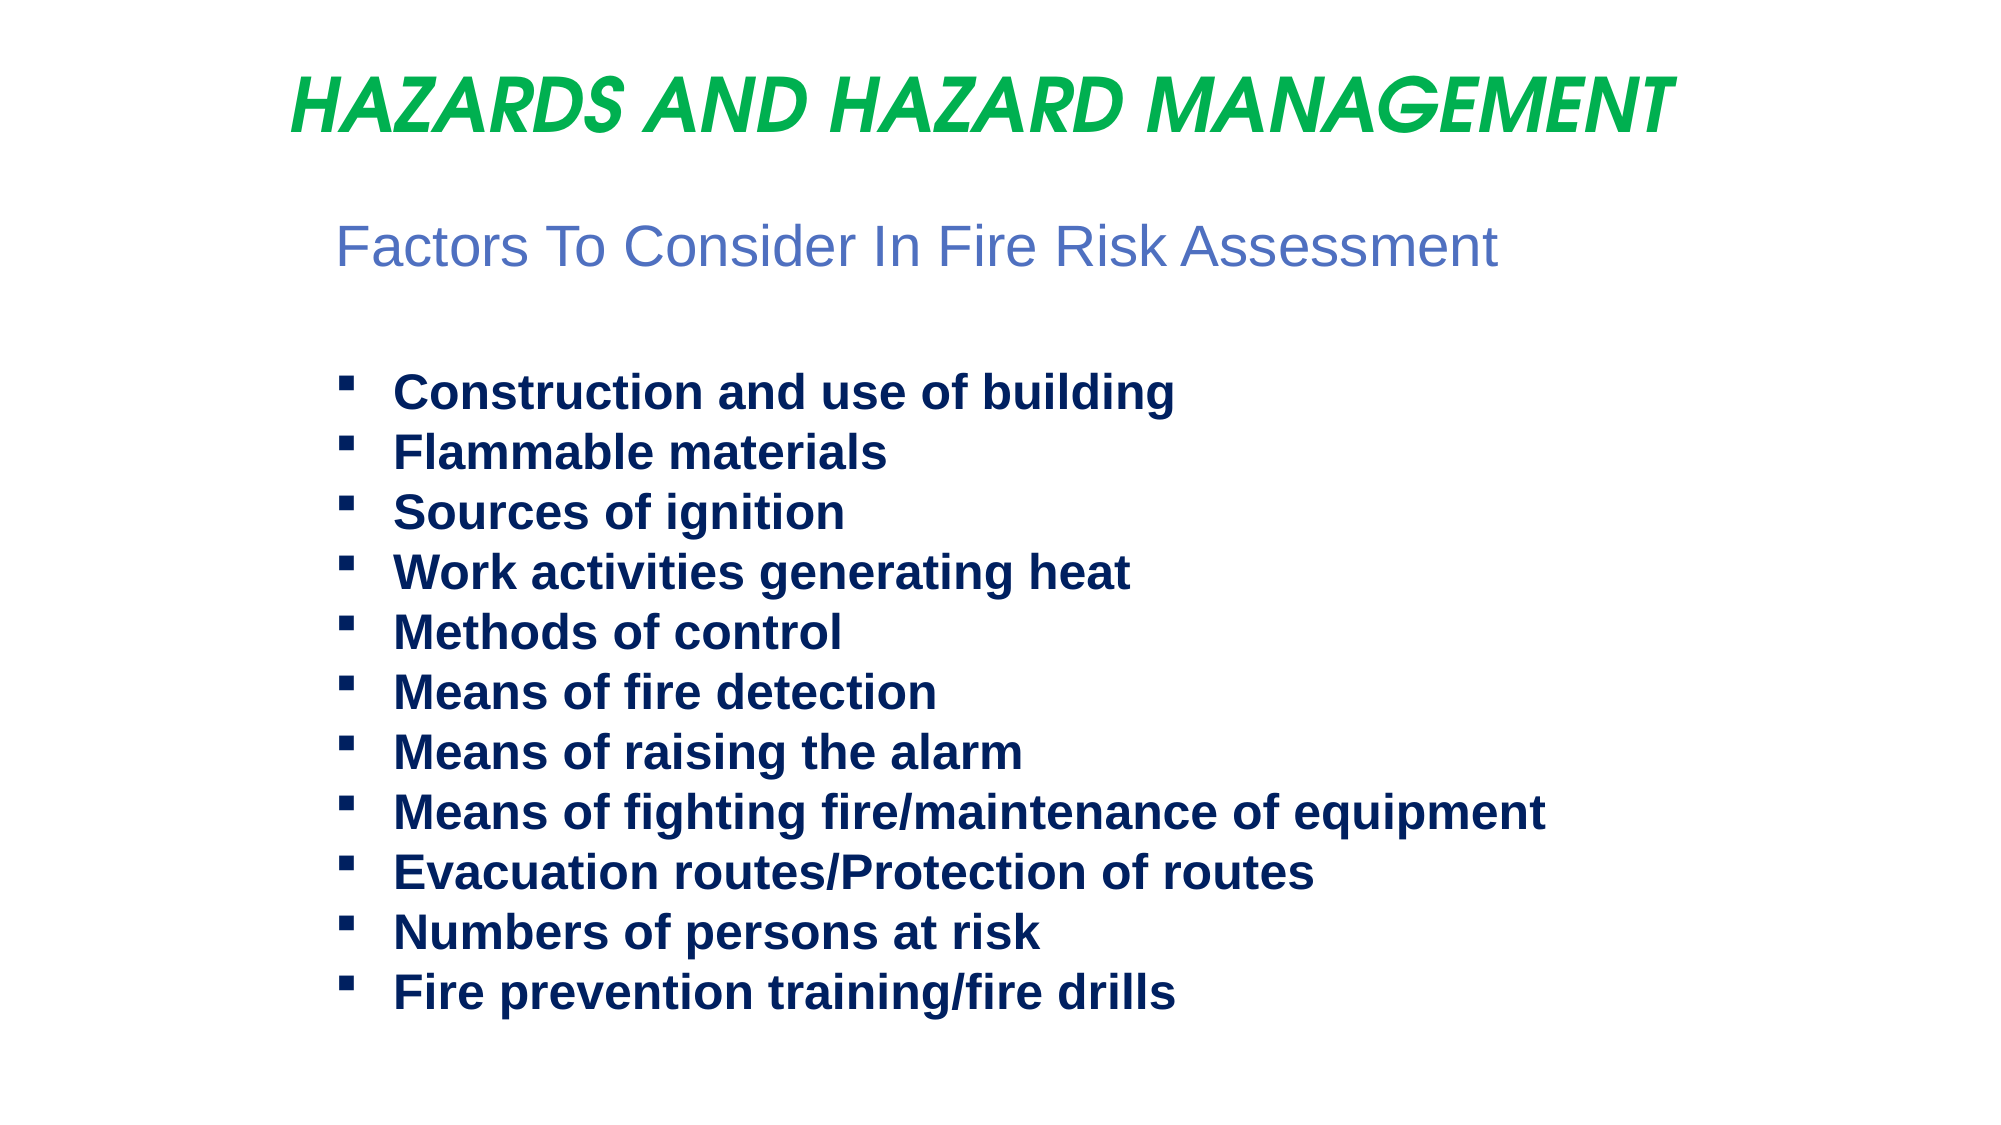

Hazards and hazard management
Factors To Consider In Fire Risk Assessment
Construction and use of building
Flammable materials
Sources of ignition
Work activities generating heat
Methods of control
Means of fire detection
Means of raising the alarm
Means of fighting fire/maintenance of equipment
Evacuation routes/Protection of routes
Numbers of persons at risk
Fire prevention training/fire drills